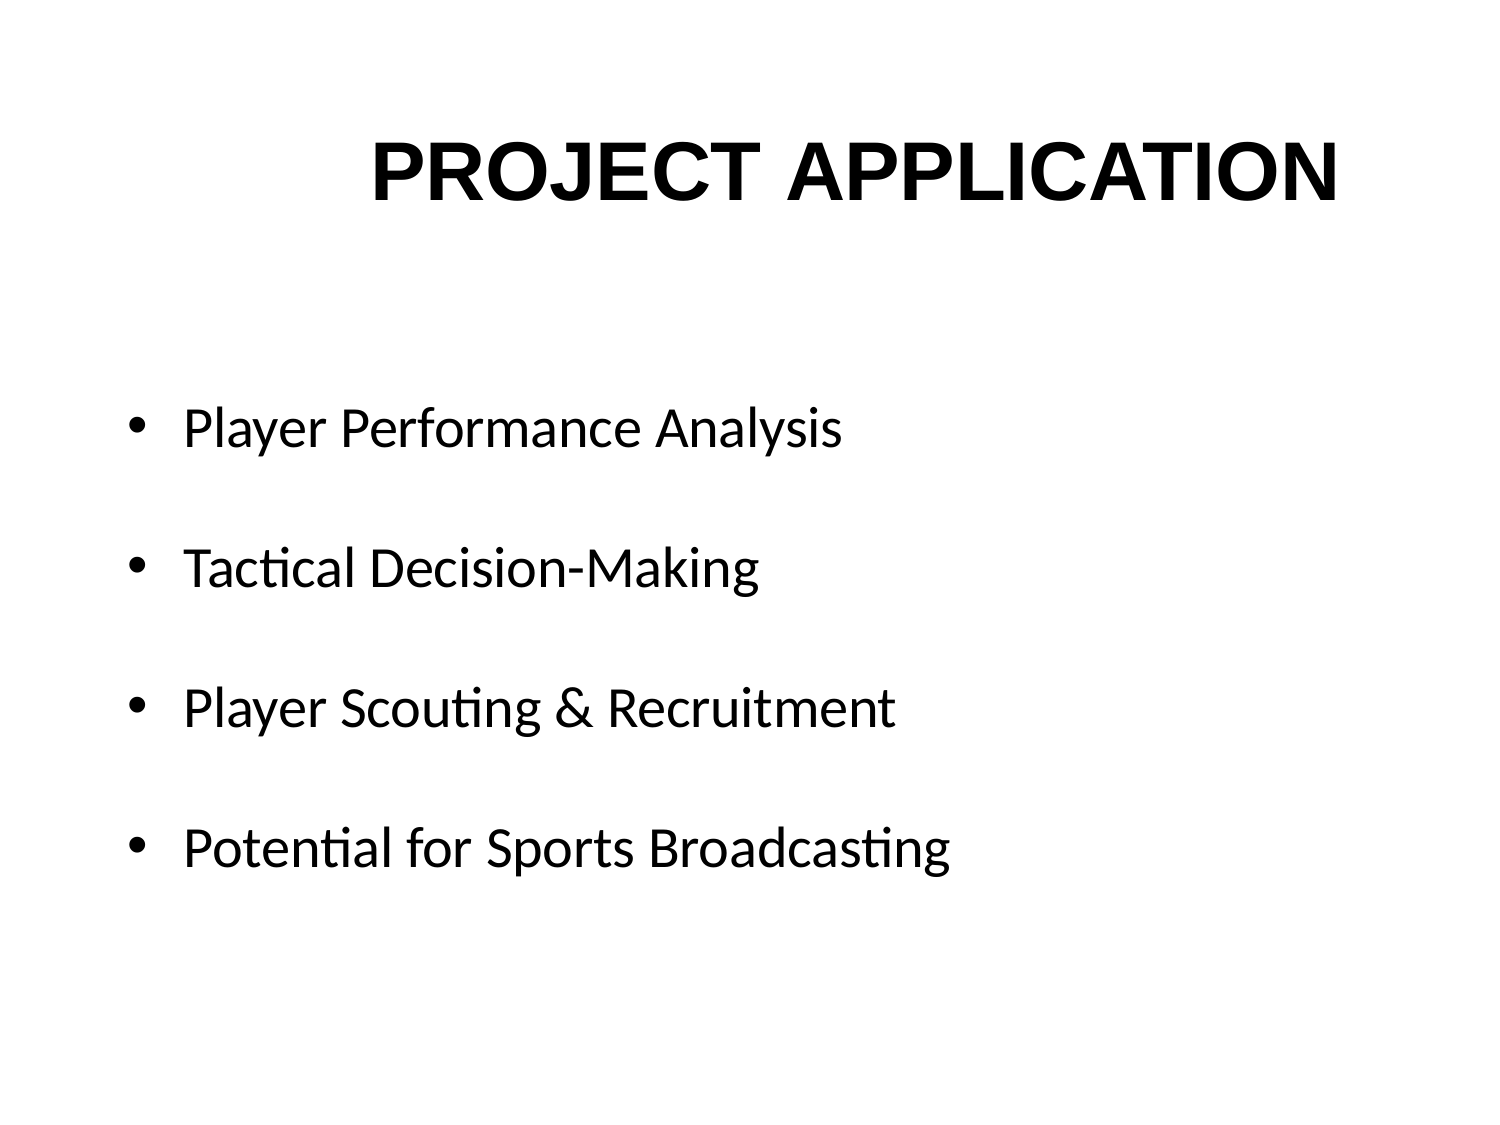

PROJECT APPLICATION
Player Performance Analysis
Tactical Decision-Making
Player Scouting & Recruitment
Potential for Sports Broadcasting